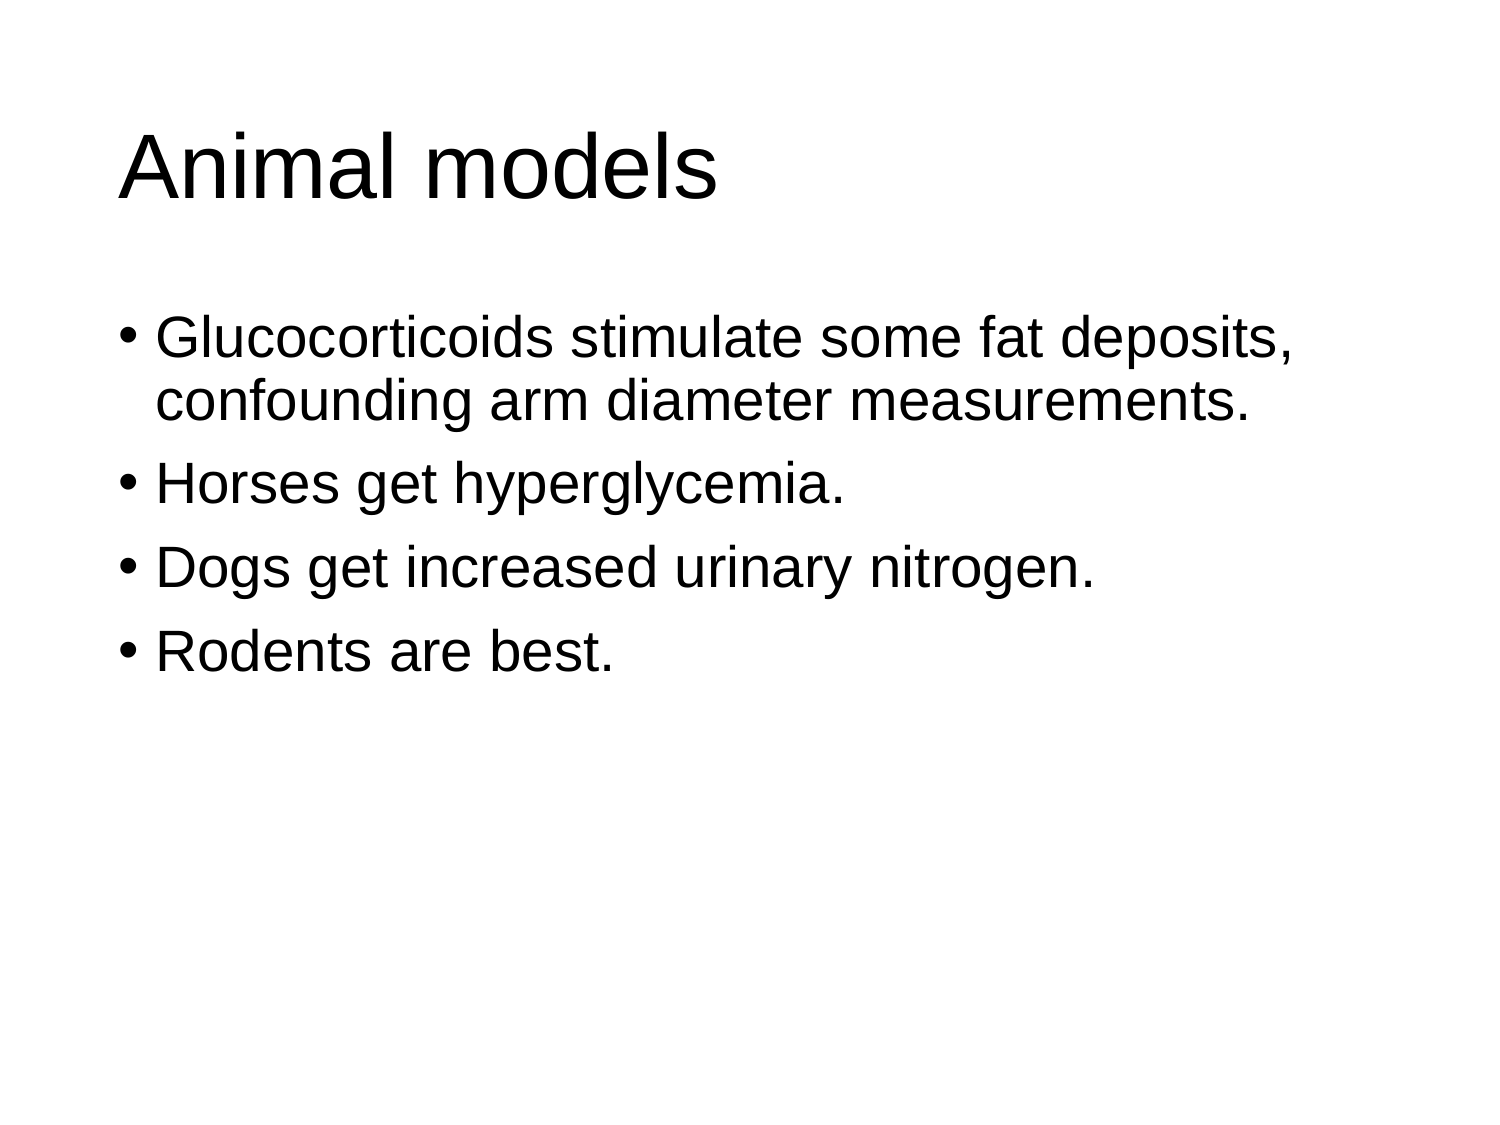

# Animal models
Glucocorticoids stimulate some fat deposits, confounding arm diameter measurements.
Horses get hyperglycemia.
Dogs get increased urinary nitrogen.
Rodents are best.